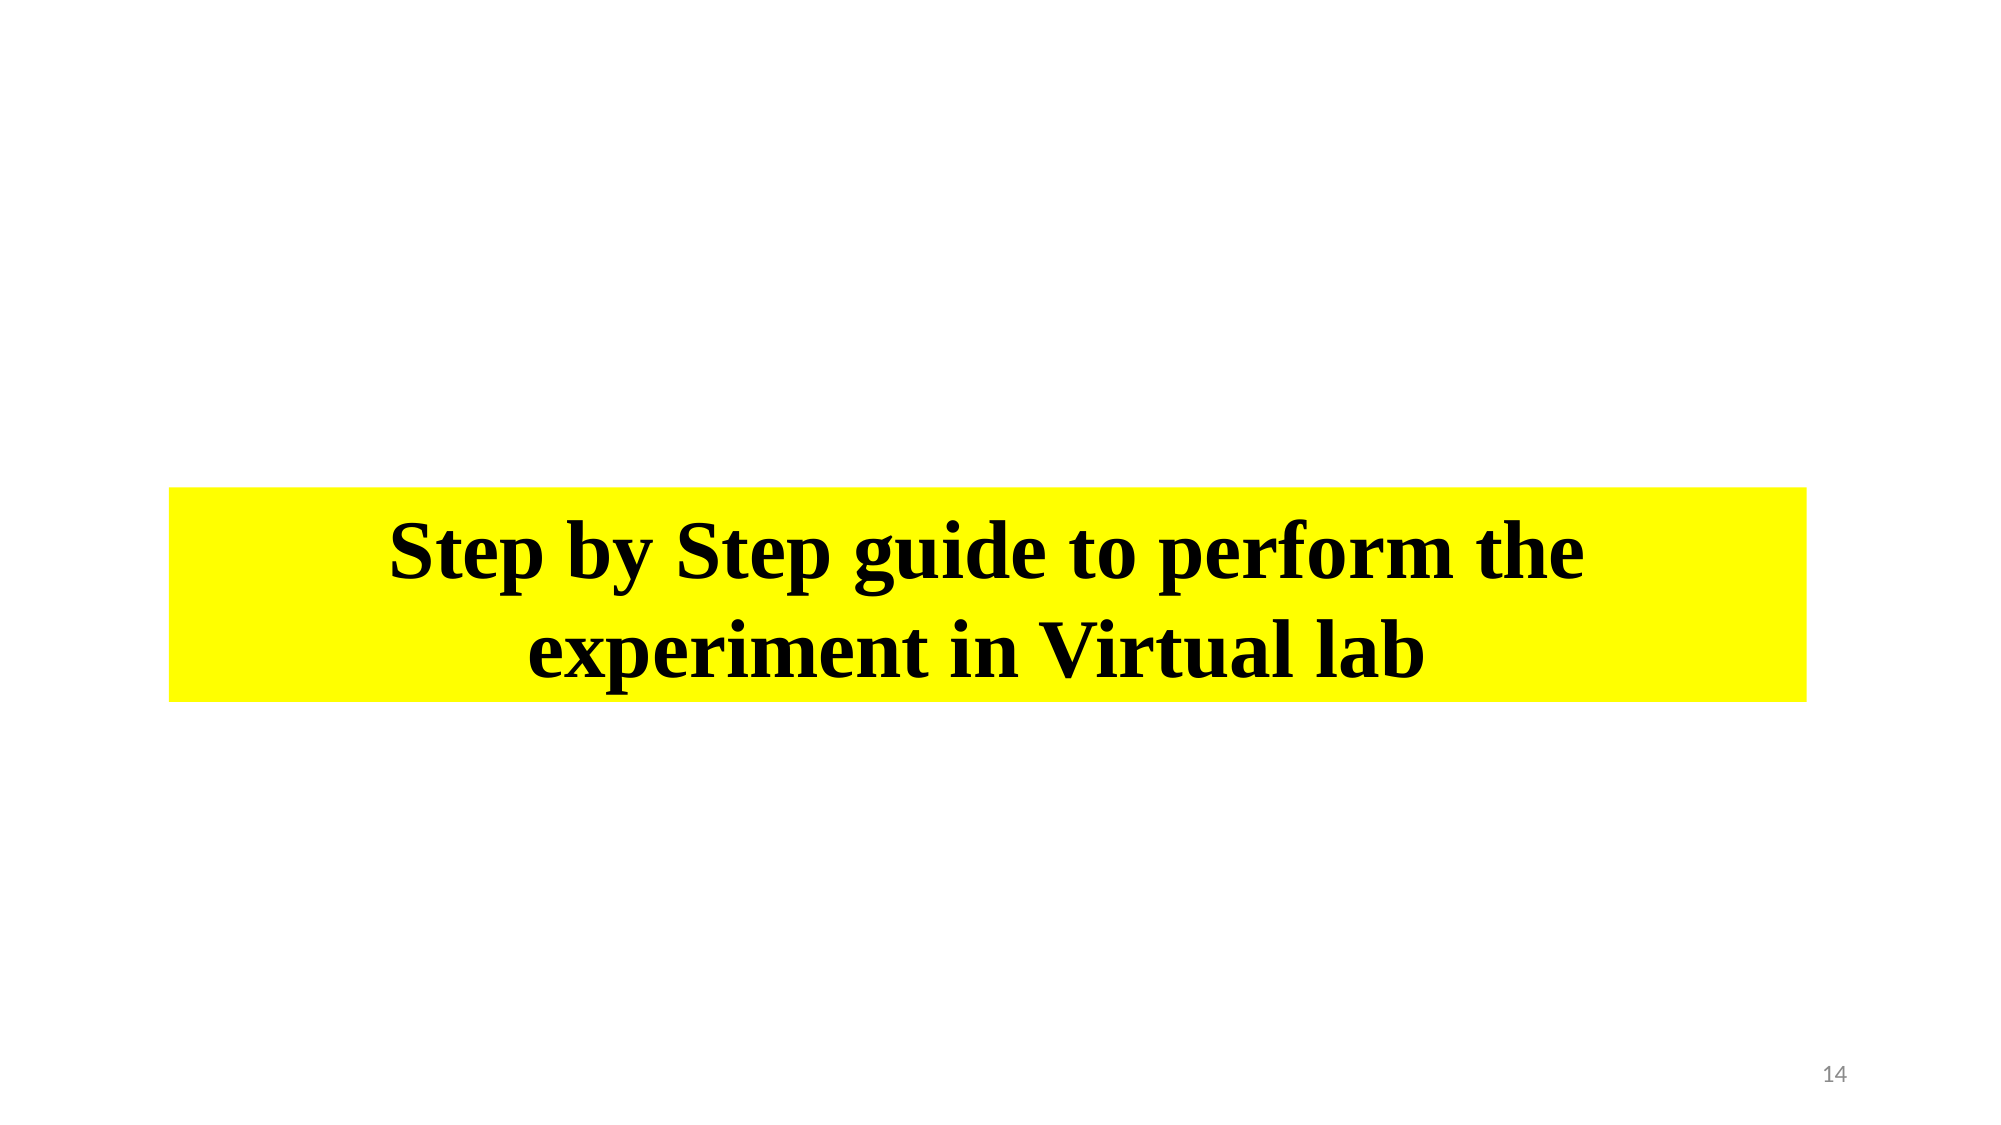

Step by Step guide to perform the experiment in Virtual lab
14